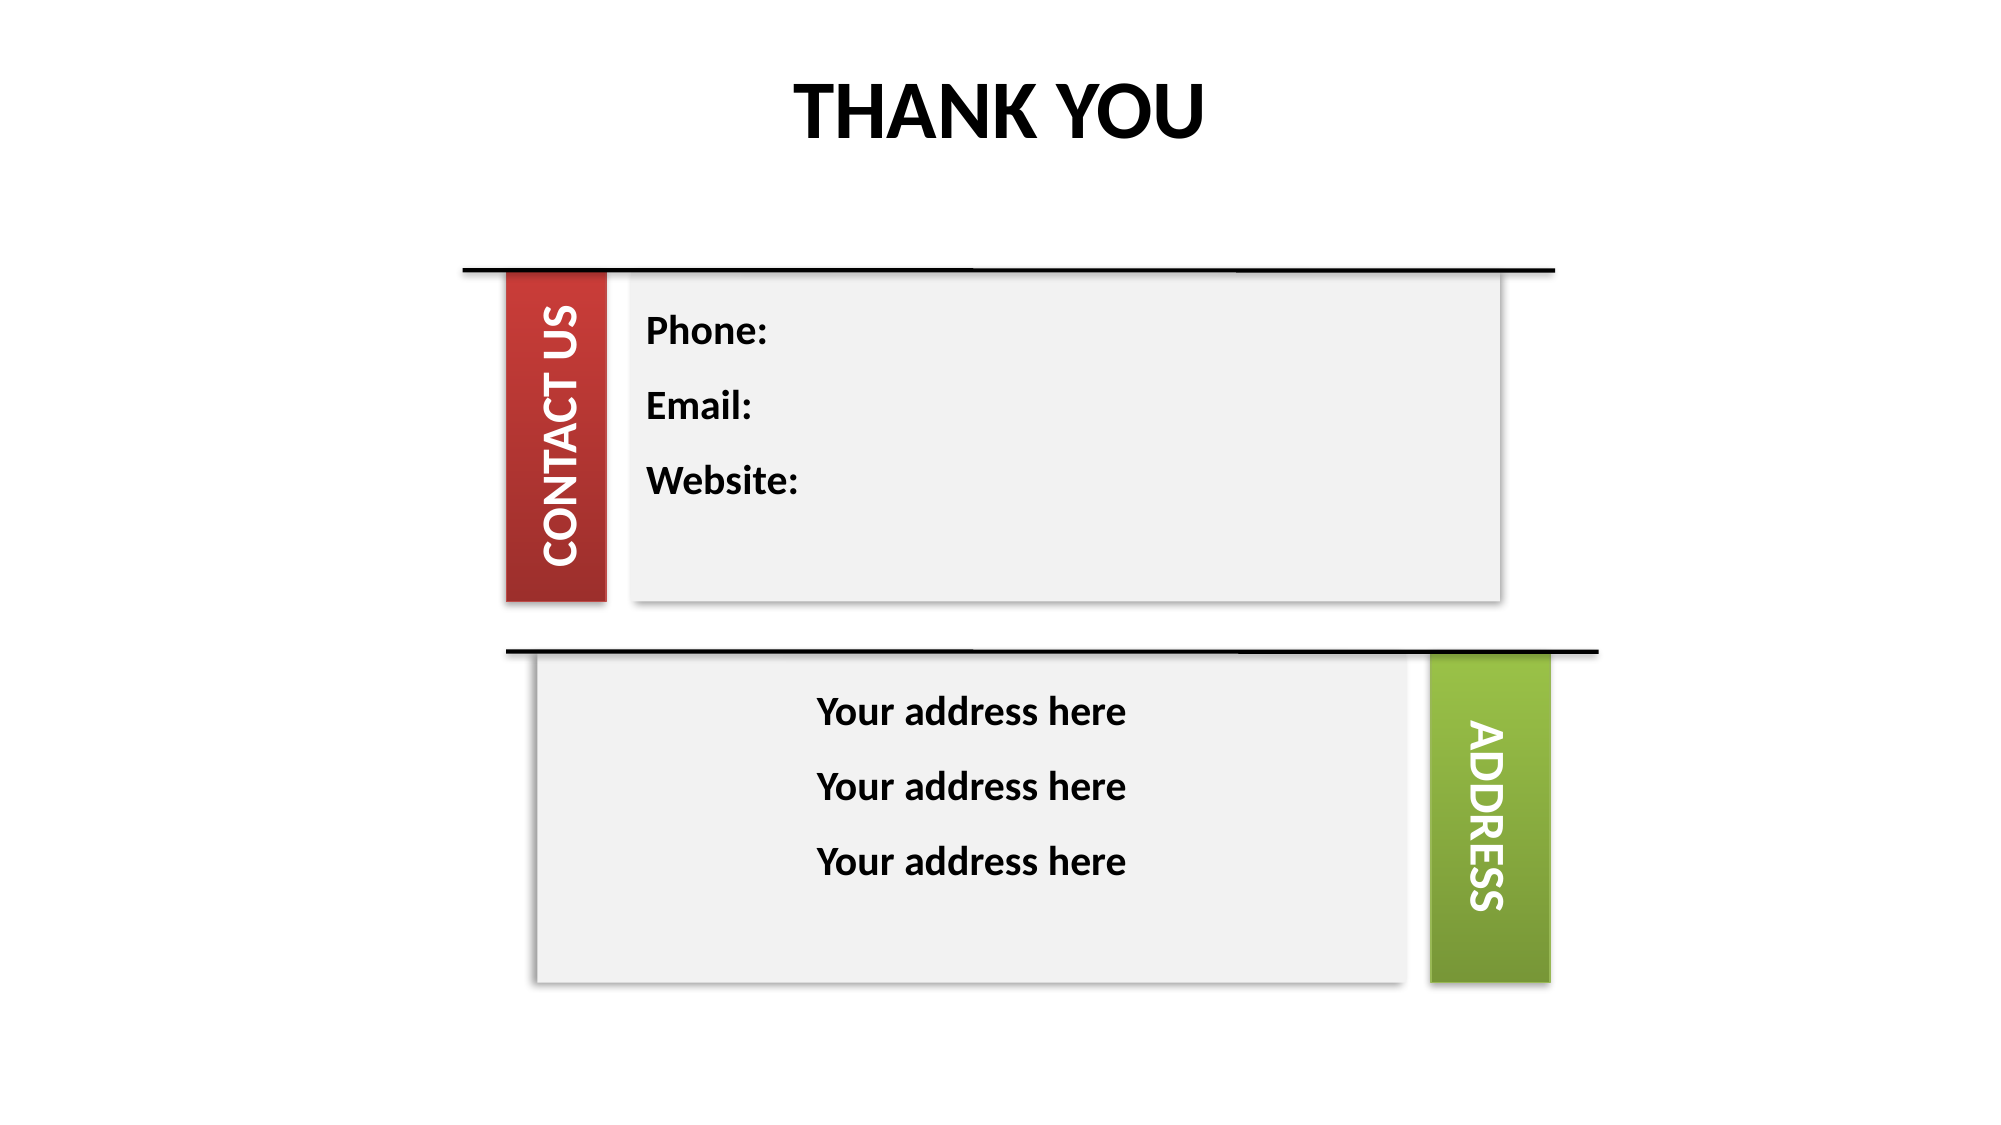

# THANK YOU
CONTACT US
Phone:
Email:
Website:
Your address here
Your address here
Your address here

ADDRESS